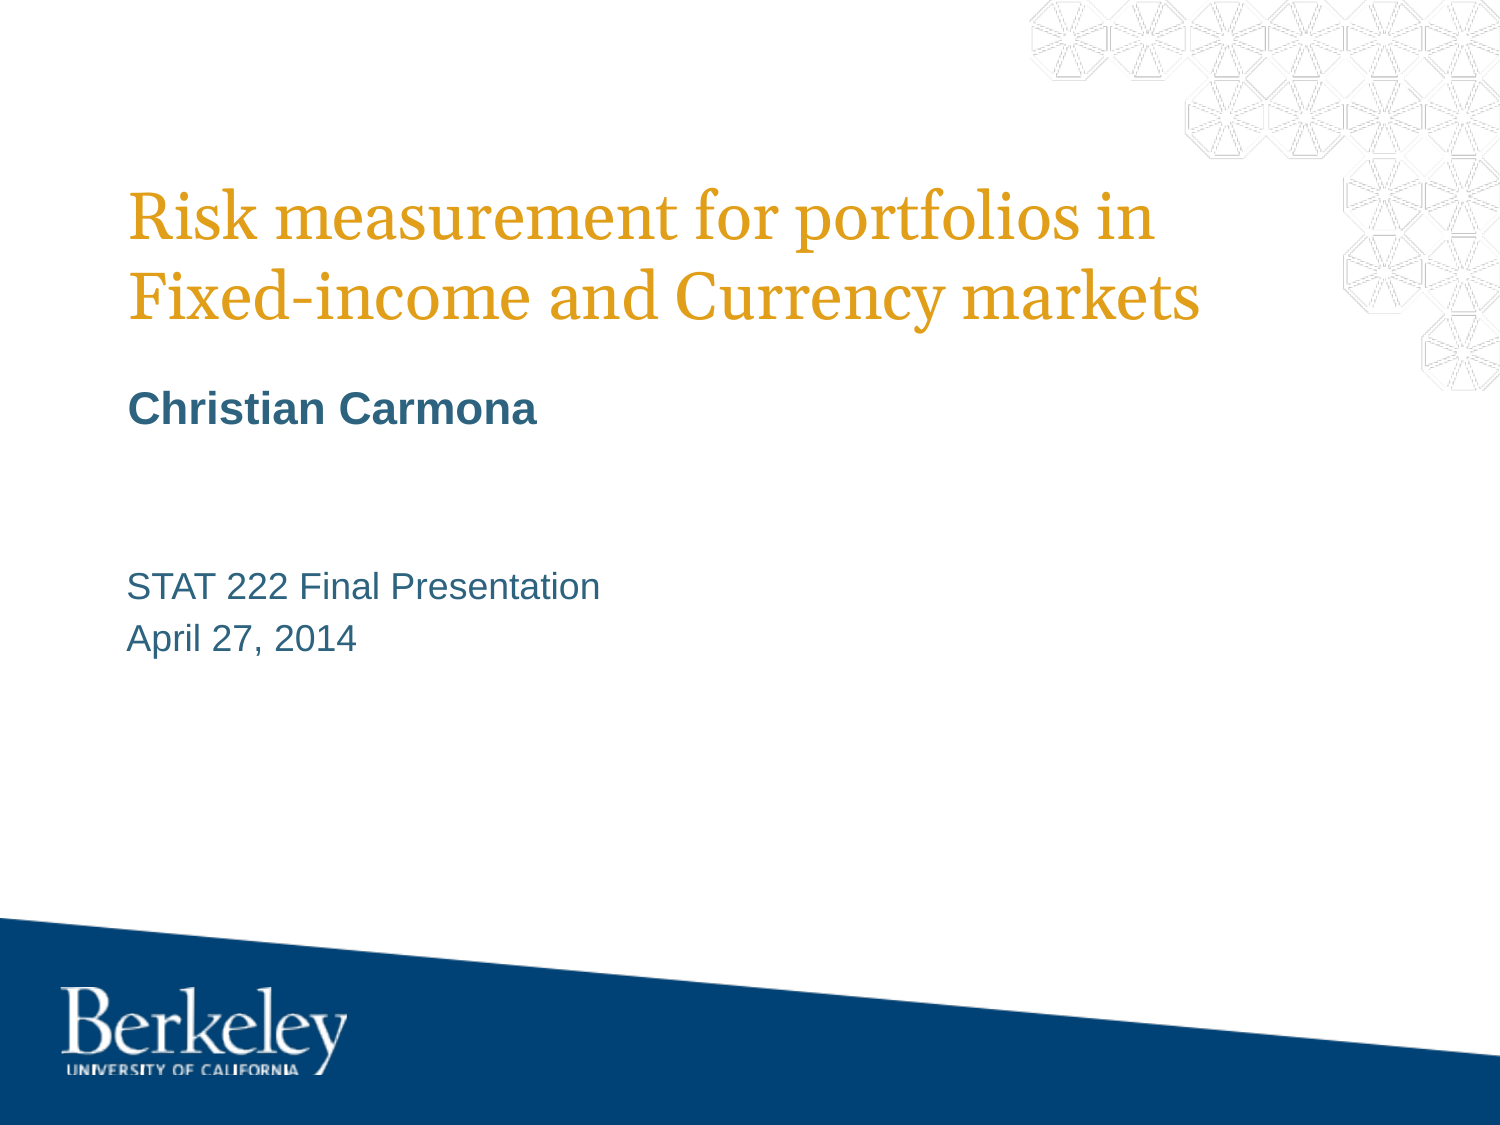

# Risk measurement for portfolios in Fixed-income and Currency markets
Christian Carmona
STAT 222 Final Presentation
April 27, 2014